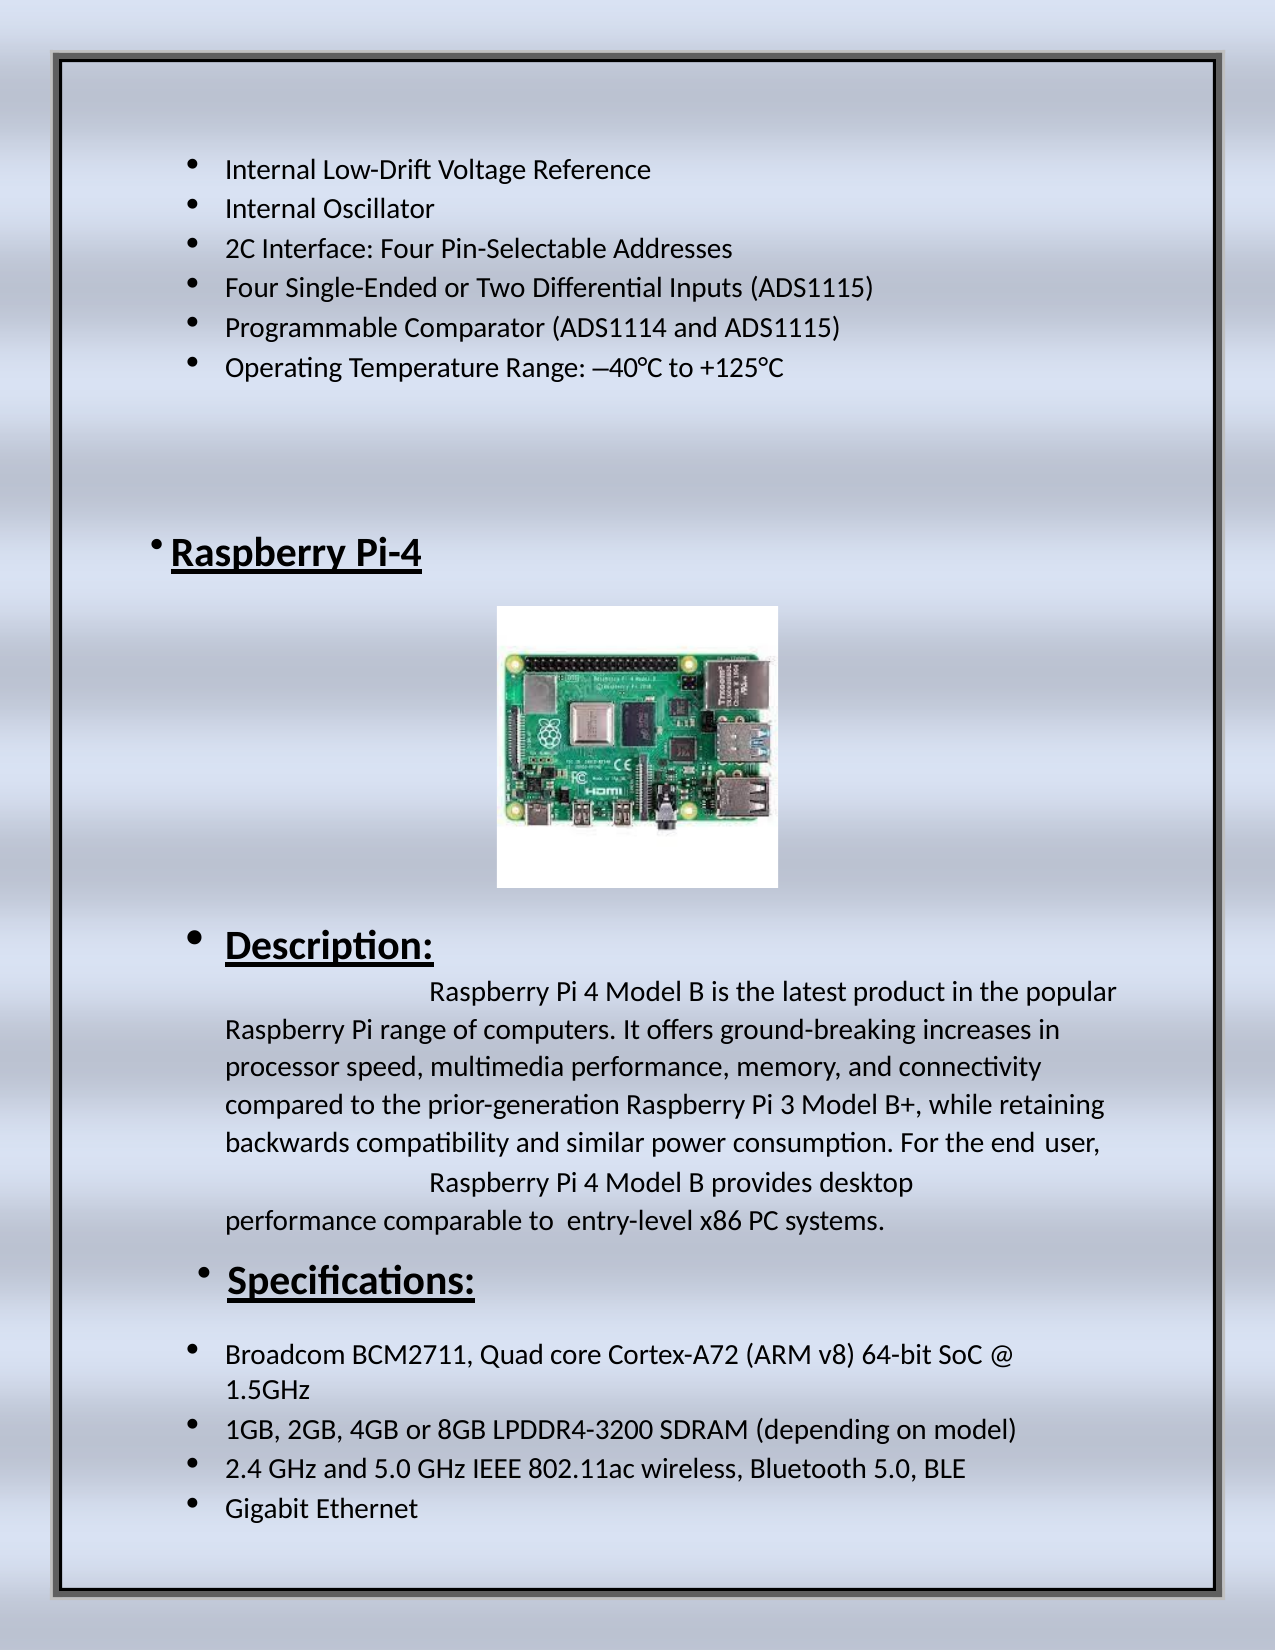

Internal Low-Drift Voltage Reference
Internal Oscillator
2C Interface: Four Pin-Selectable Addresses
Four Single-Ended or Two Differential Inputs (ADS1115)
Programmable Comparator (ADS1114 and ADS1115)
Operating Temperature Range: –40°C to +125°C
Raspberry Pi-4

Description:
Raspberry Pi 4 Model B is the latest product in the popular  Raspberry Pi range of computers. It offers ground-breaking increases in  processor speed, multimedia performance, memory, and connectivity  compared to the prior-generation Raspberry Pi 3 Model B+, while retaining  backwards compatibility and similar power consumption. For the end user,
Raspberry Pi 4 Model B provides desktop performance comparable to  entry-level x86 PC systems.
Specifications:
Broadcom BCM2711, Quad core Cortex-A72 (ARM v8) 64-bit SoC @ 1.5GHz
1GB, 2GB, 4GB or 8GB LPDDR4-3200 SDRAM (depending on model)
2.4 GHz and 5.0 GHz IEEE 802.11ac wireless, Bluetooth 5.0, BLE
Gigabit Ethernet